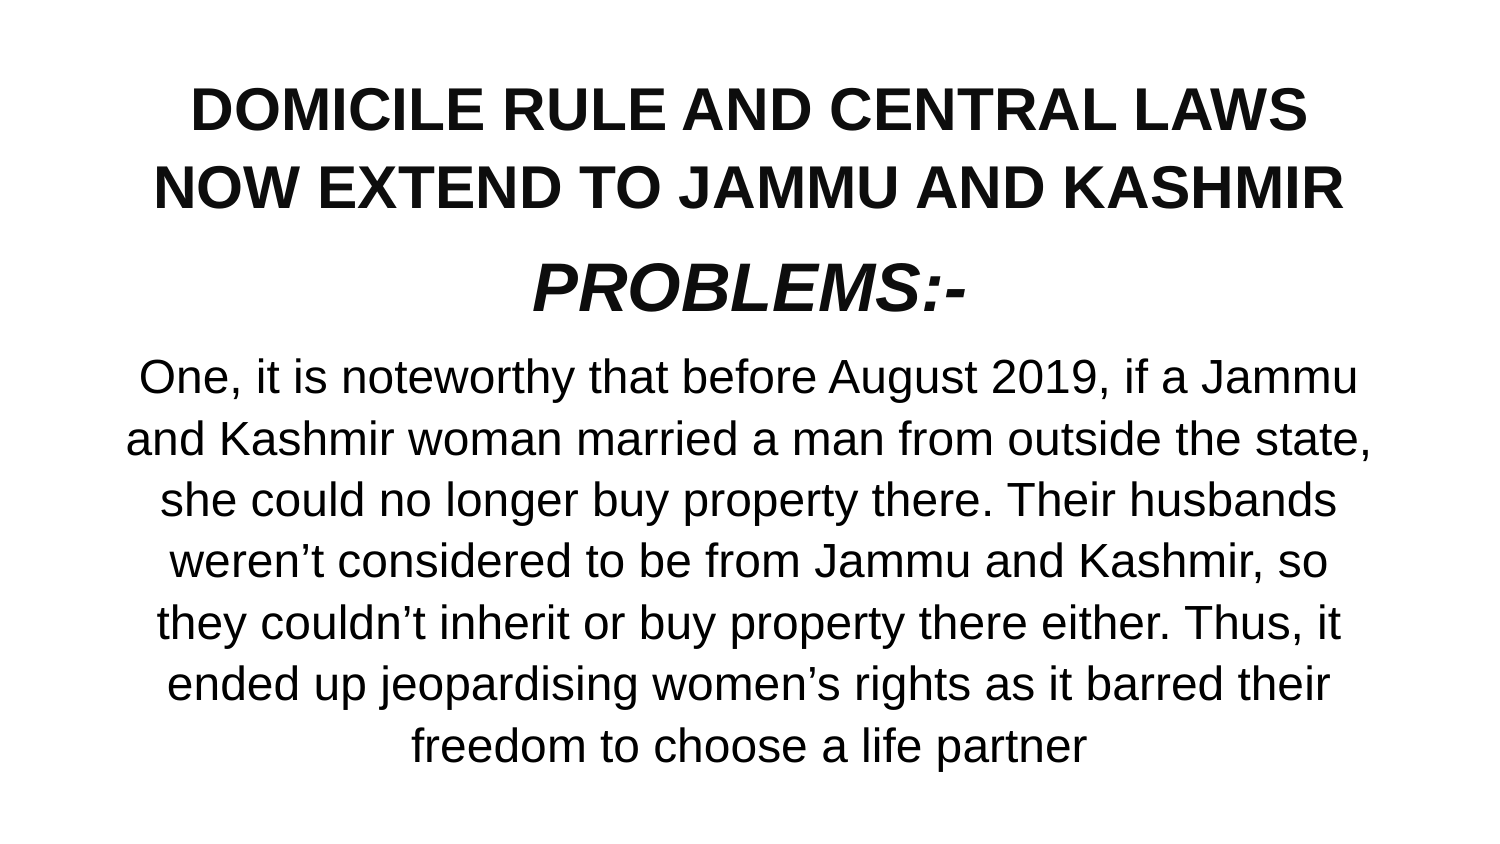

DOMICILE RULE AND CENTRAL LAWS NOW EXTEND TO JAMMU AND KASHMIR
PROBLEMS:-
One, it is noteworthy that before August 2019, if a Jammu and Kashmir woman married a man from outside the state, she could no longer buy property there. Their husbands weren’t considered to be from Jammu and Kashmir, so they couldn’t inherit or buy property there either. Thus, it ended up jeopardising women’s rights as it barred their freedom to choose a life partner